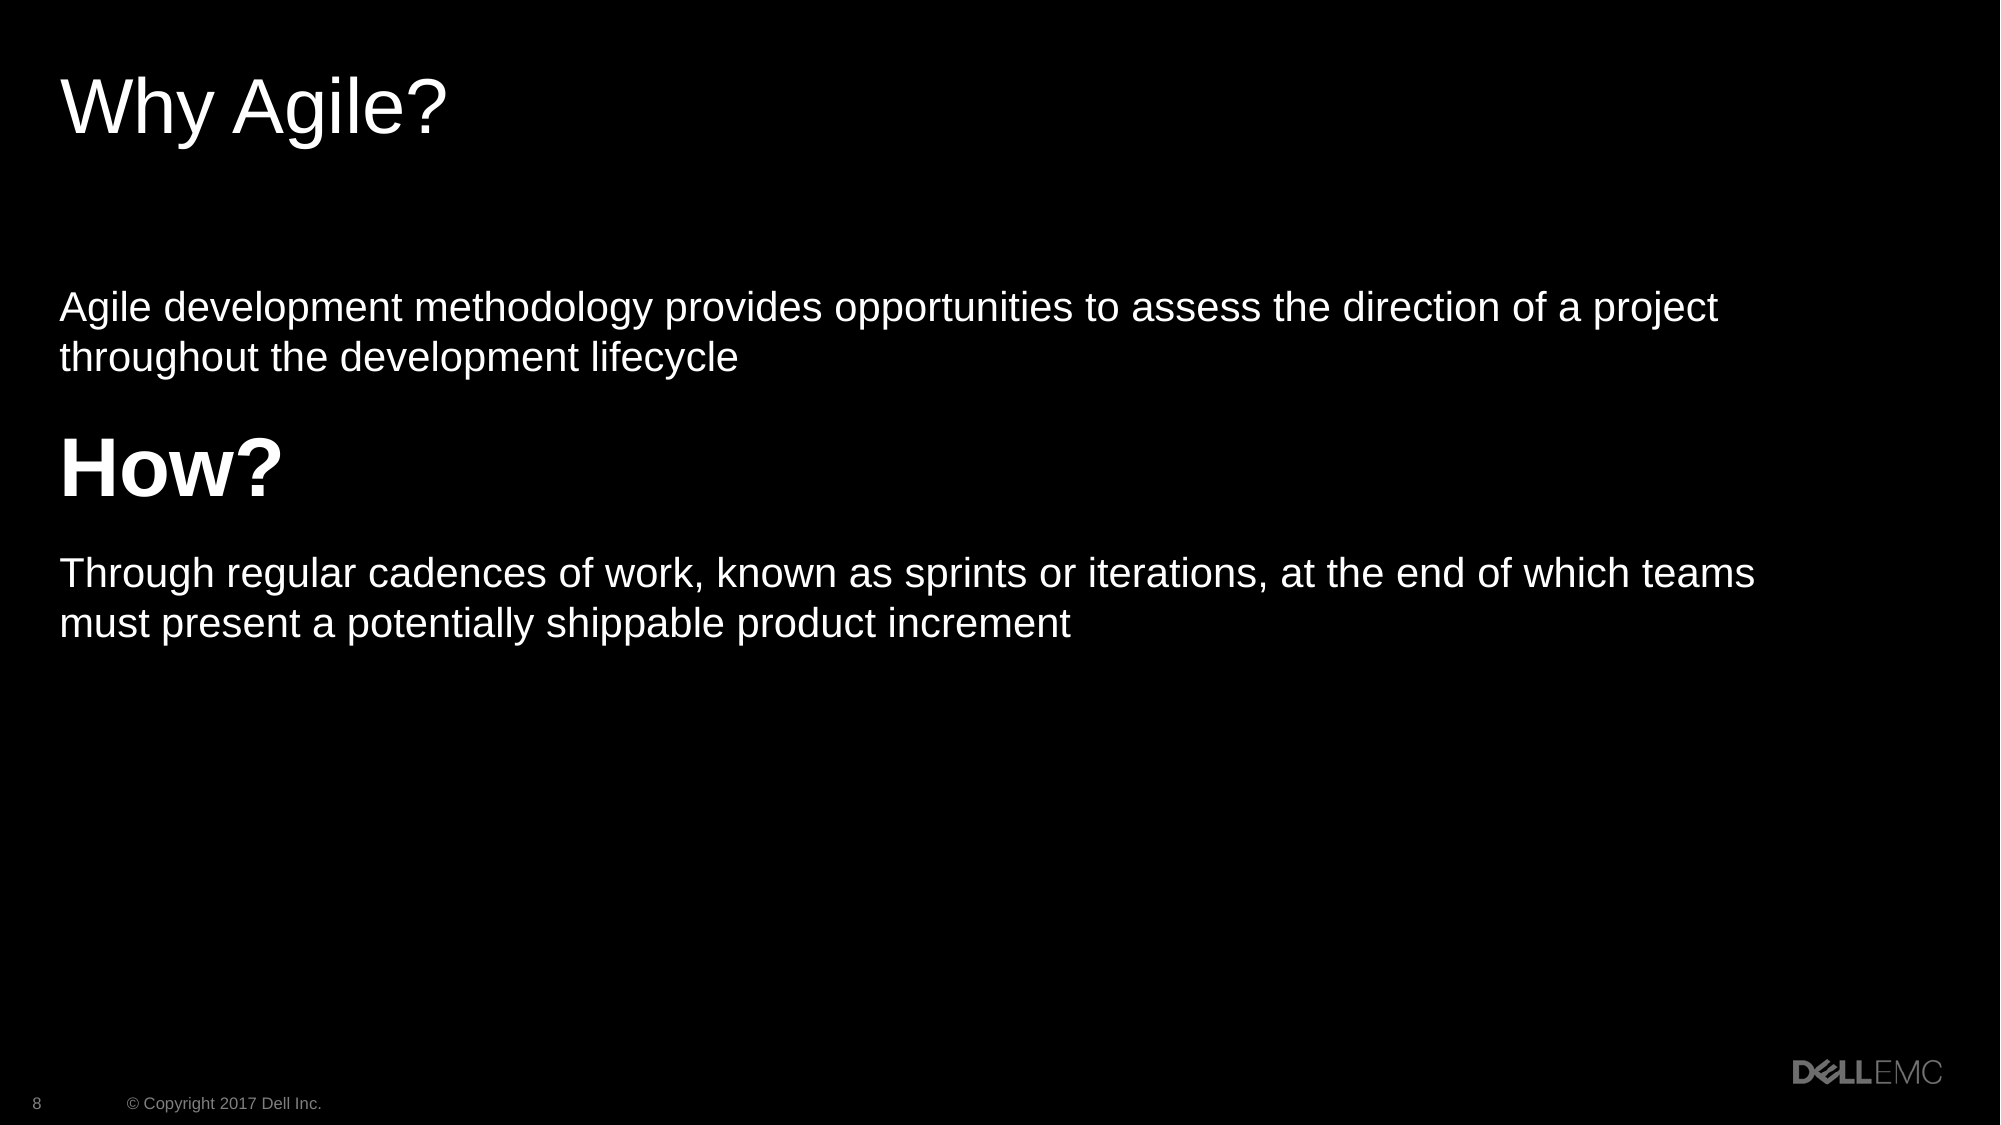

# Why Agile?
Agile development methodology provides opportunities to assess the direction of a project throughout the development lifecycle
How?
Through regular cadences of work, known as sprints or iterations, at the end of which teams must present a potentially shippable product increment